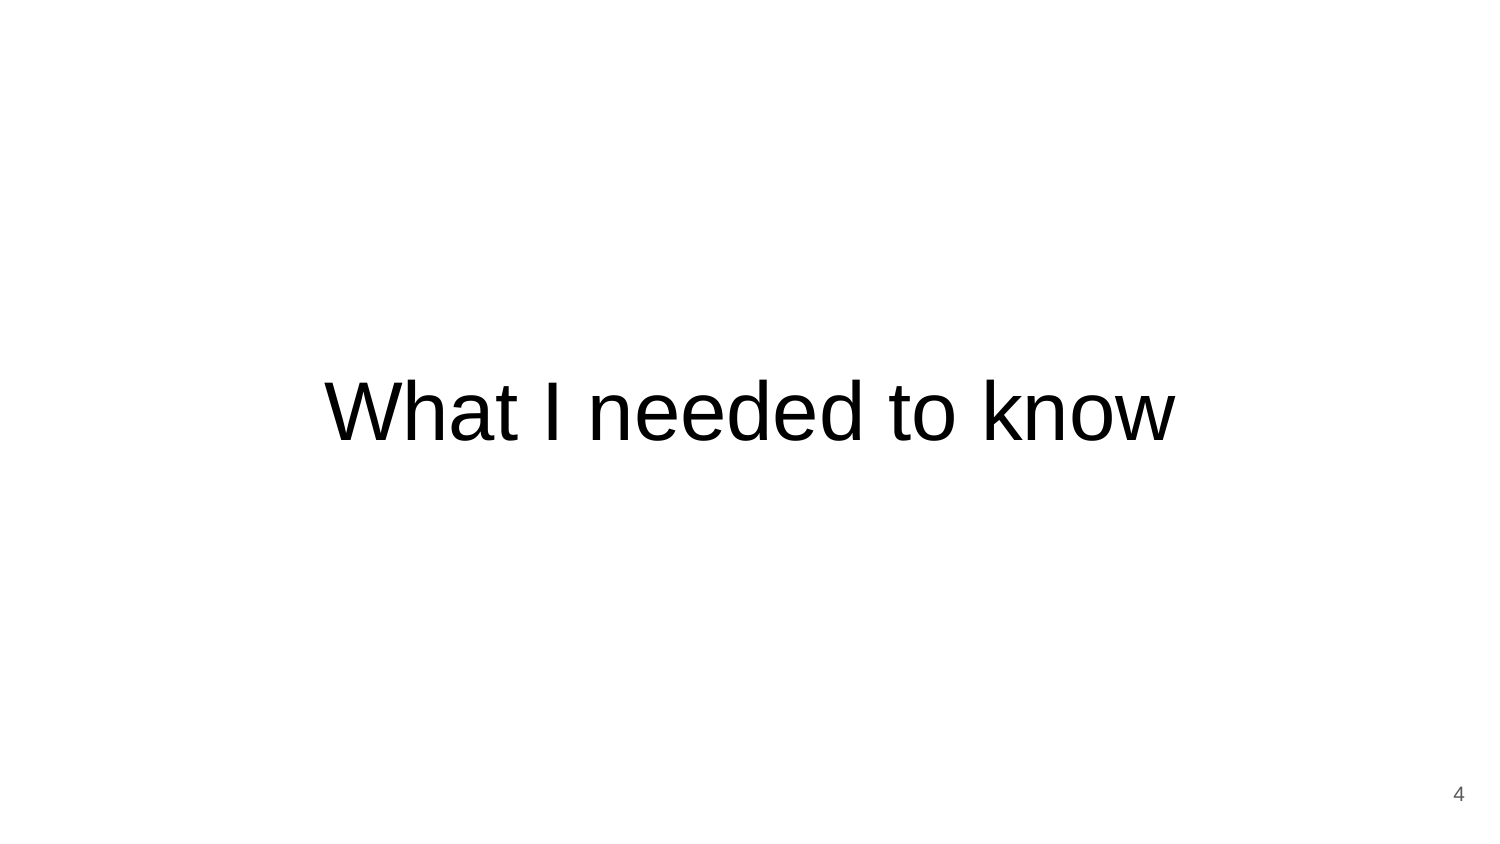

# What I needed to know
4